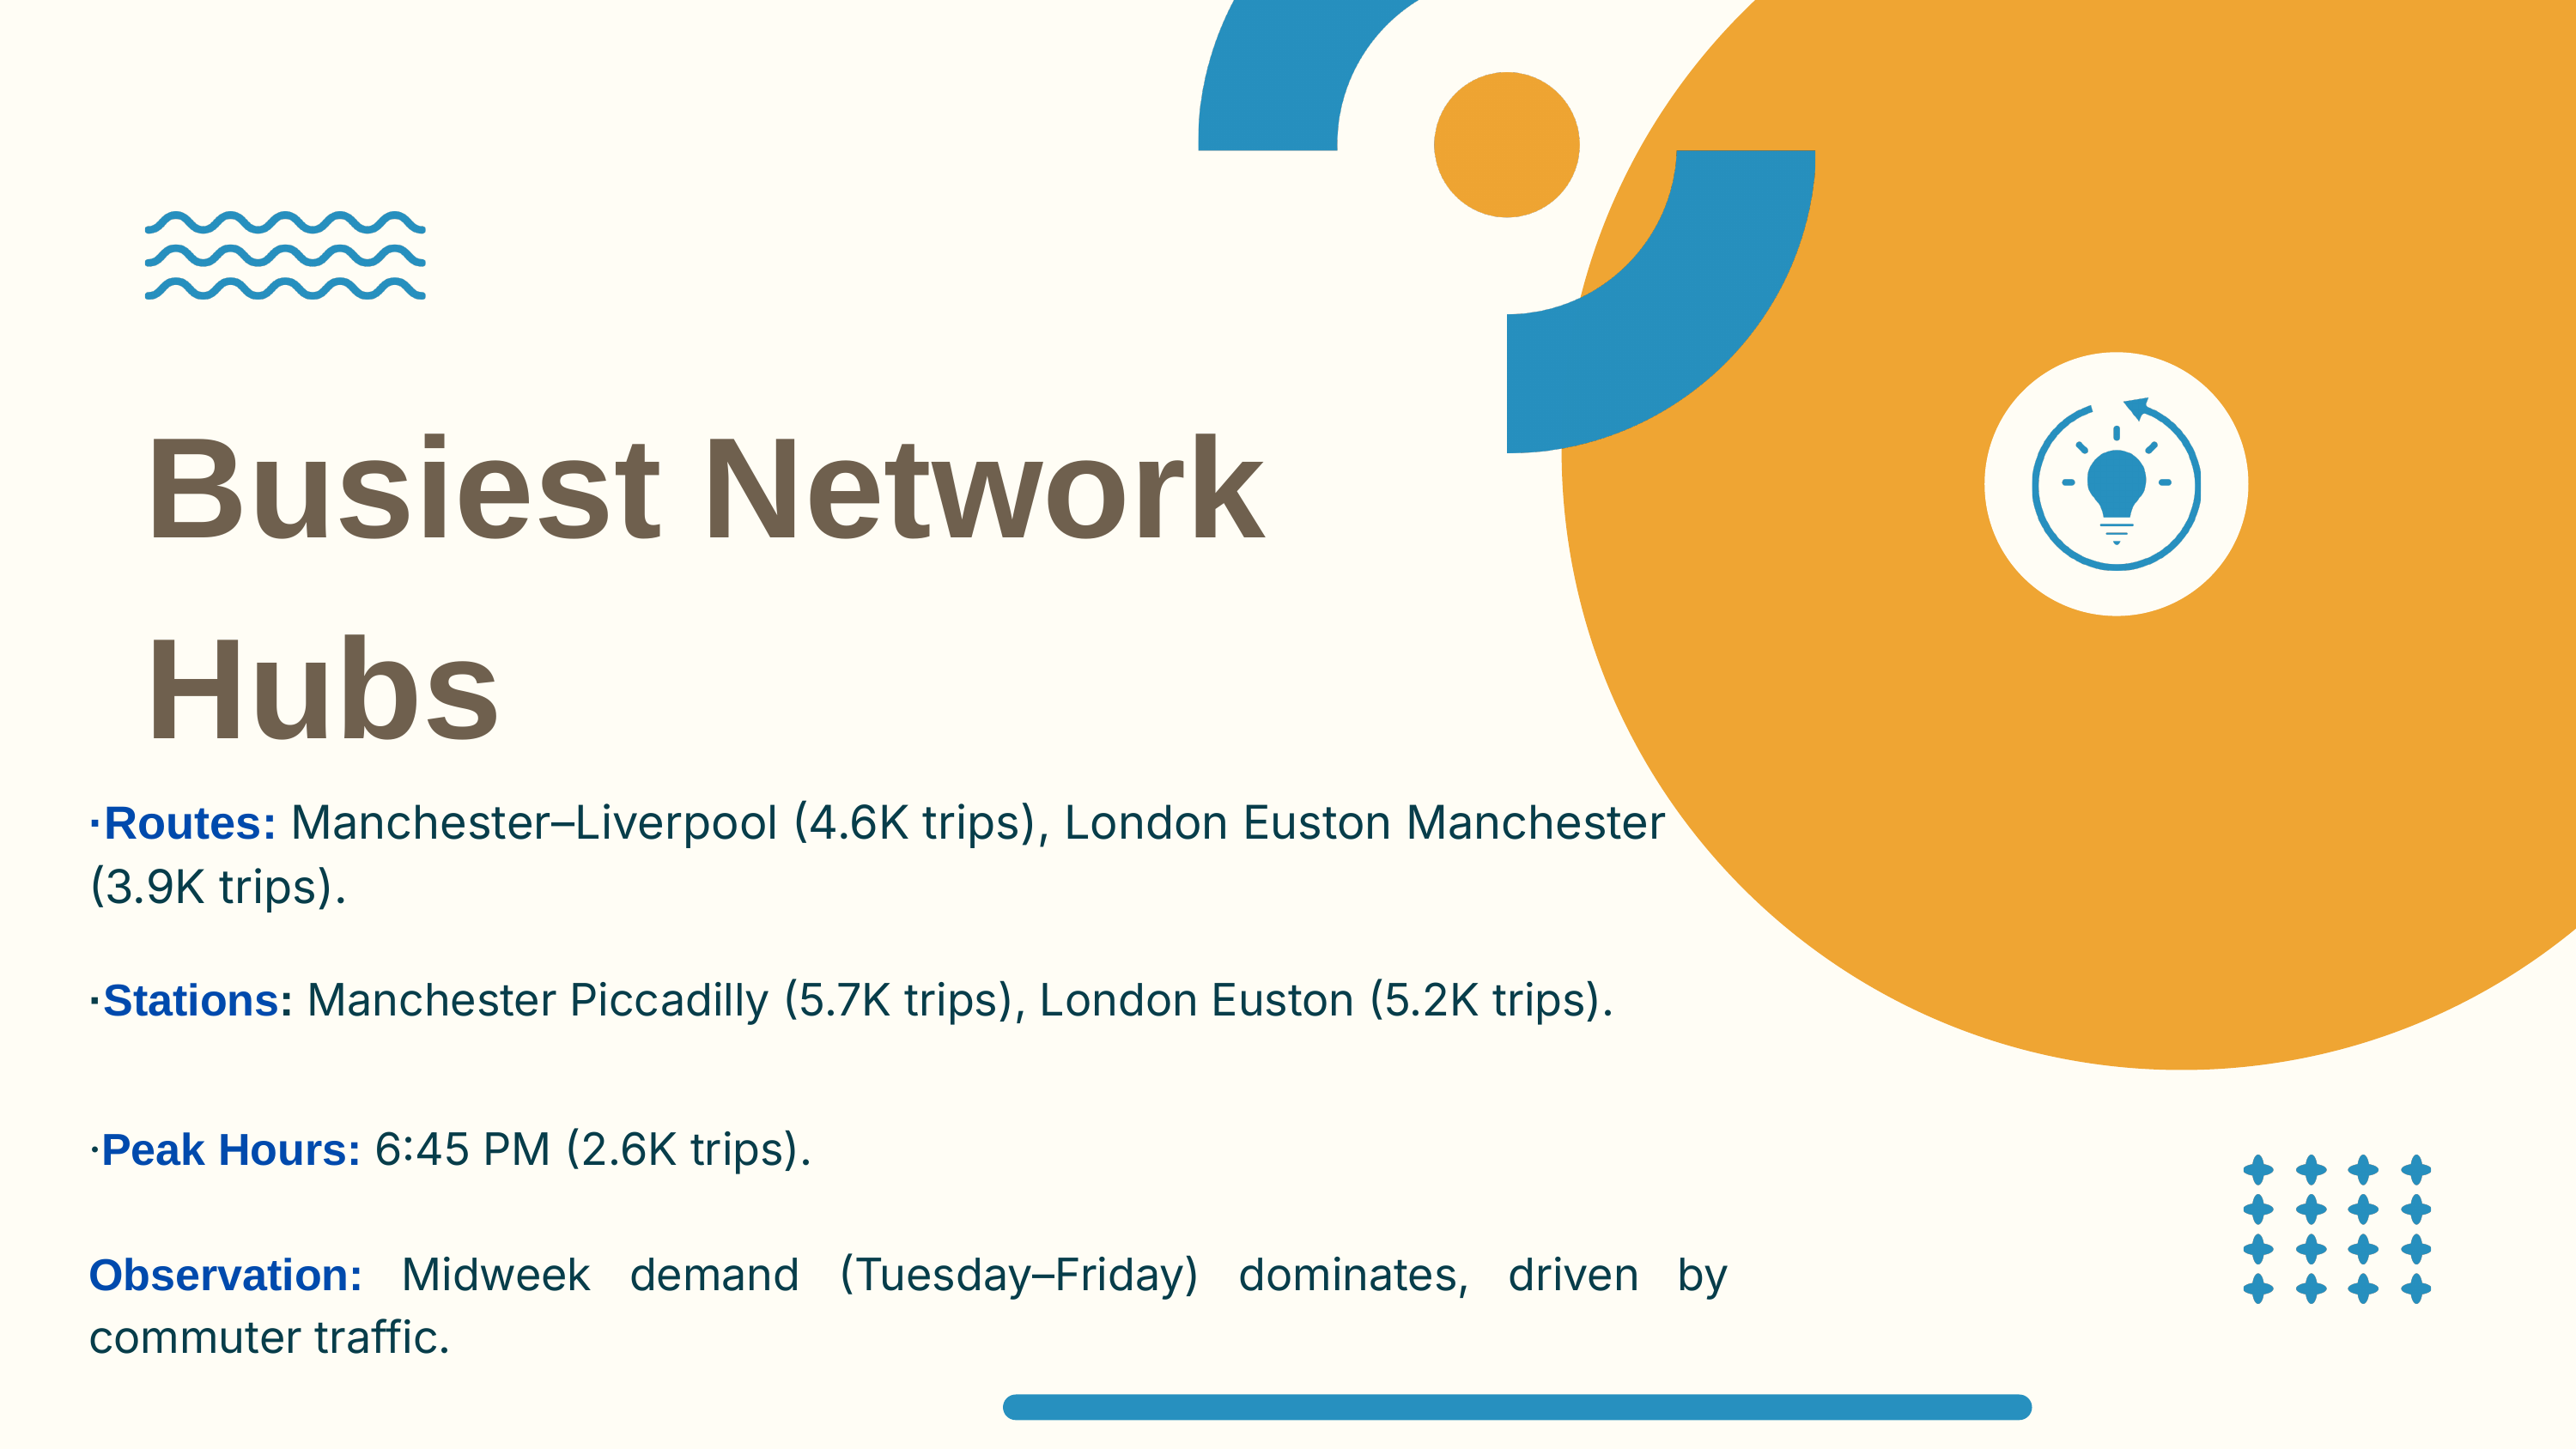

Busiest Network Hubs

·Routes: Manchester–Liverpool (4.6K trips), London Euston Manchester (3.9K trips).

·Stations: Manchester Piccadilly (5.7K trips), London Euston (5.2K trips).

·Peak Hours: 6:45 PM (2.6K trips).

Observation: Midweek demand (Tuesday–Friday) dominates, driven by commuter traffic.